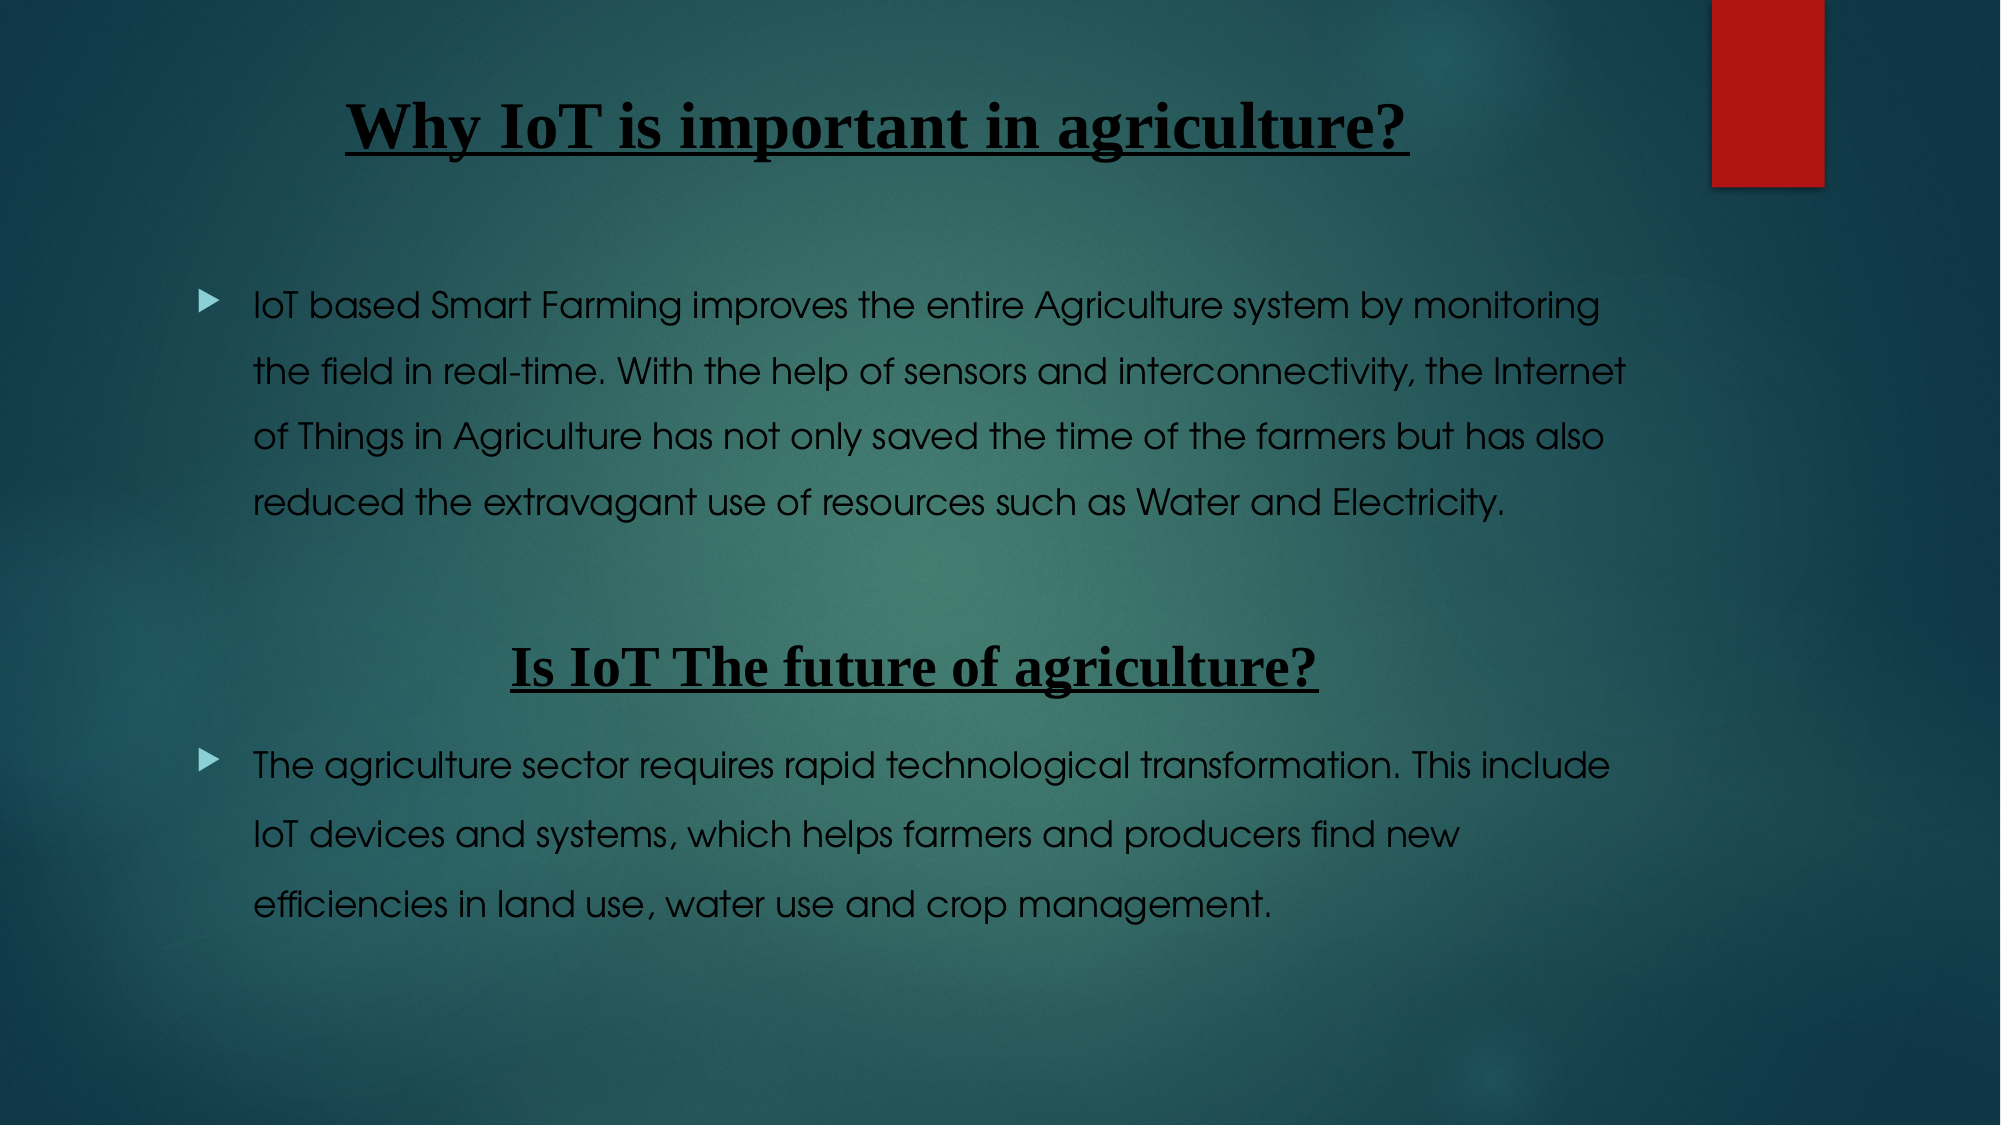

# Why IoT is important in agriculture?
IoT based Smart Farming improves the entire Agriculture system by monitoring the field in real-time. With the help of sensors and interconnectivity, the Internet of Things in Agriculture has not only saved the time of the farmers but has also reduced the extravagant use of resources such as Water and Electricity.

Is IoT The future of agriculture?
The agriculture sector requires rapid technological transformation. This include IoT devices and systems, which helps farmers and producers find new efficiencies in land use, water use and crop management.